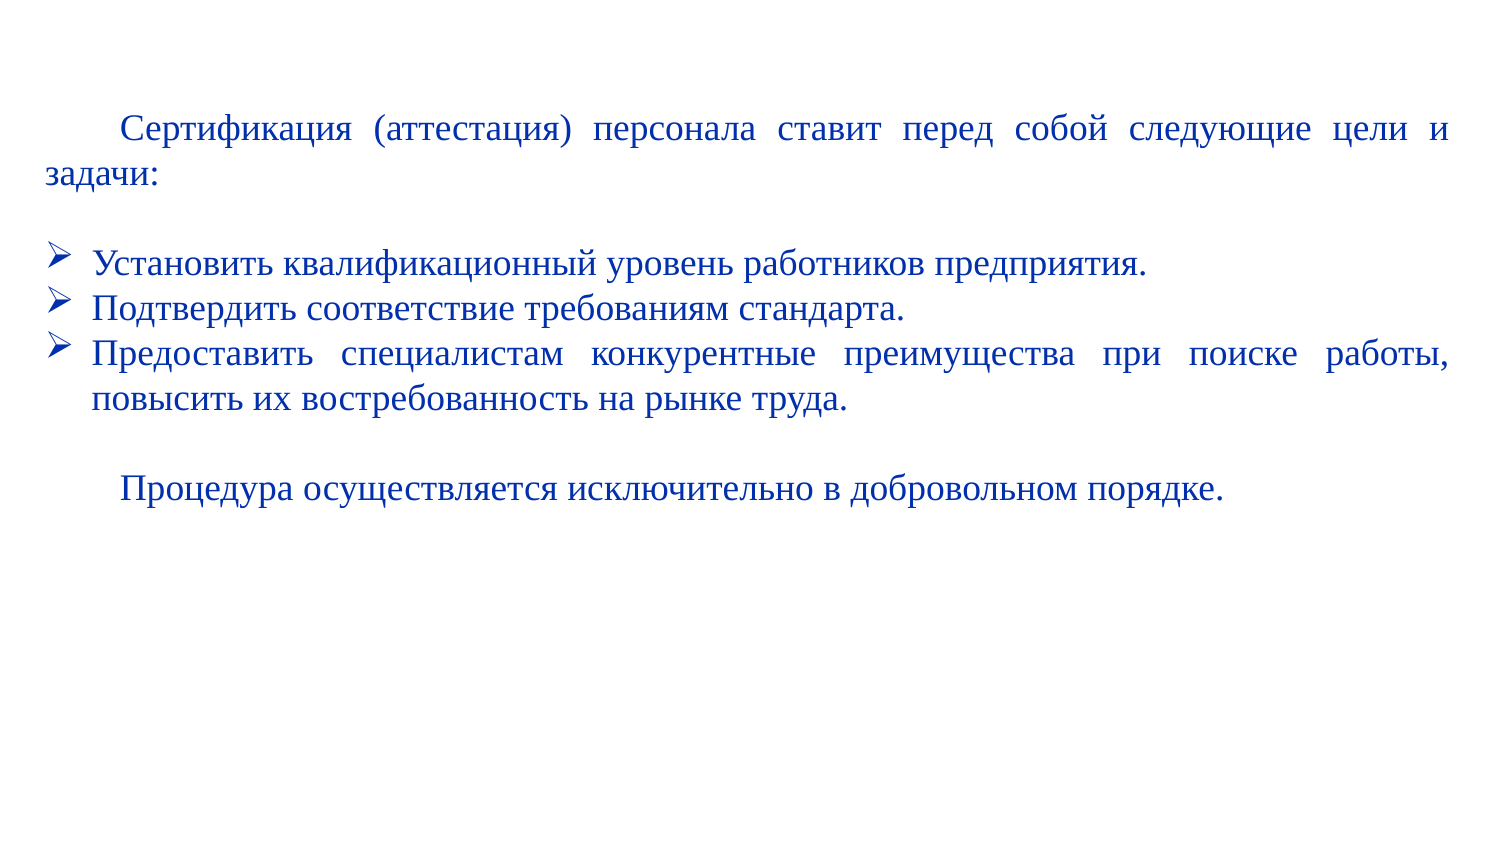

Сертификация (аттестация) персонала ставит перед собой следующие цели и задачи:

Установить квалификационный уровень работников предприятия.
Подтвердить соответствие требованиям стандарта.
Предоставить специалистам конкурентные преимущества при поиске работы, повысить их востребованность на рынке труда.

Процедура осуществляется исключительно в добровольном порядке.

Благодарю за внимание!